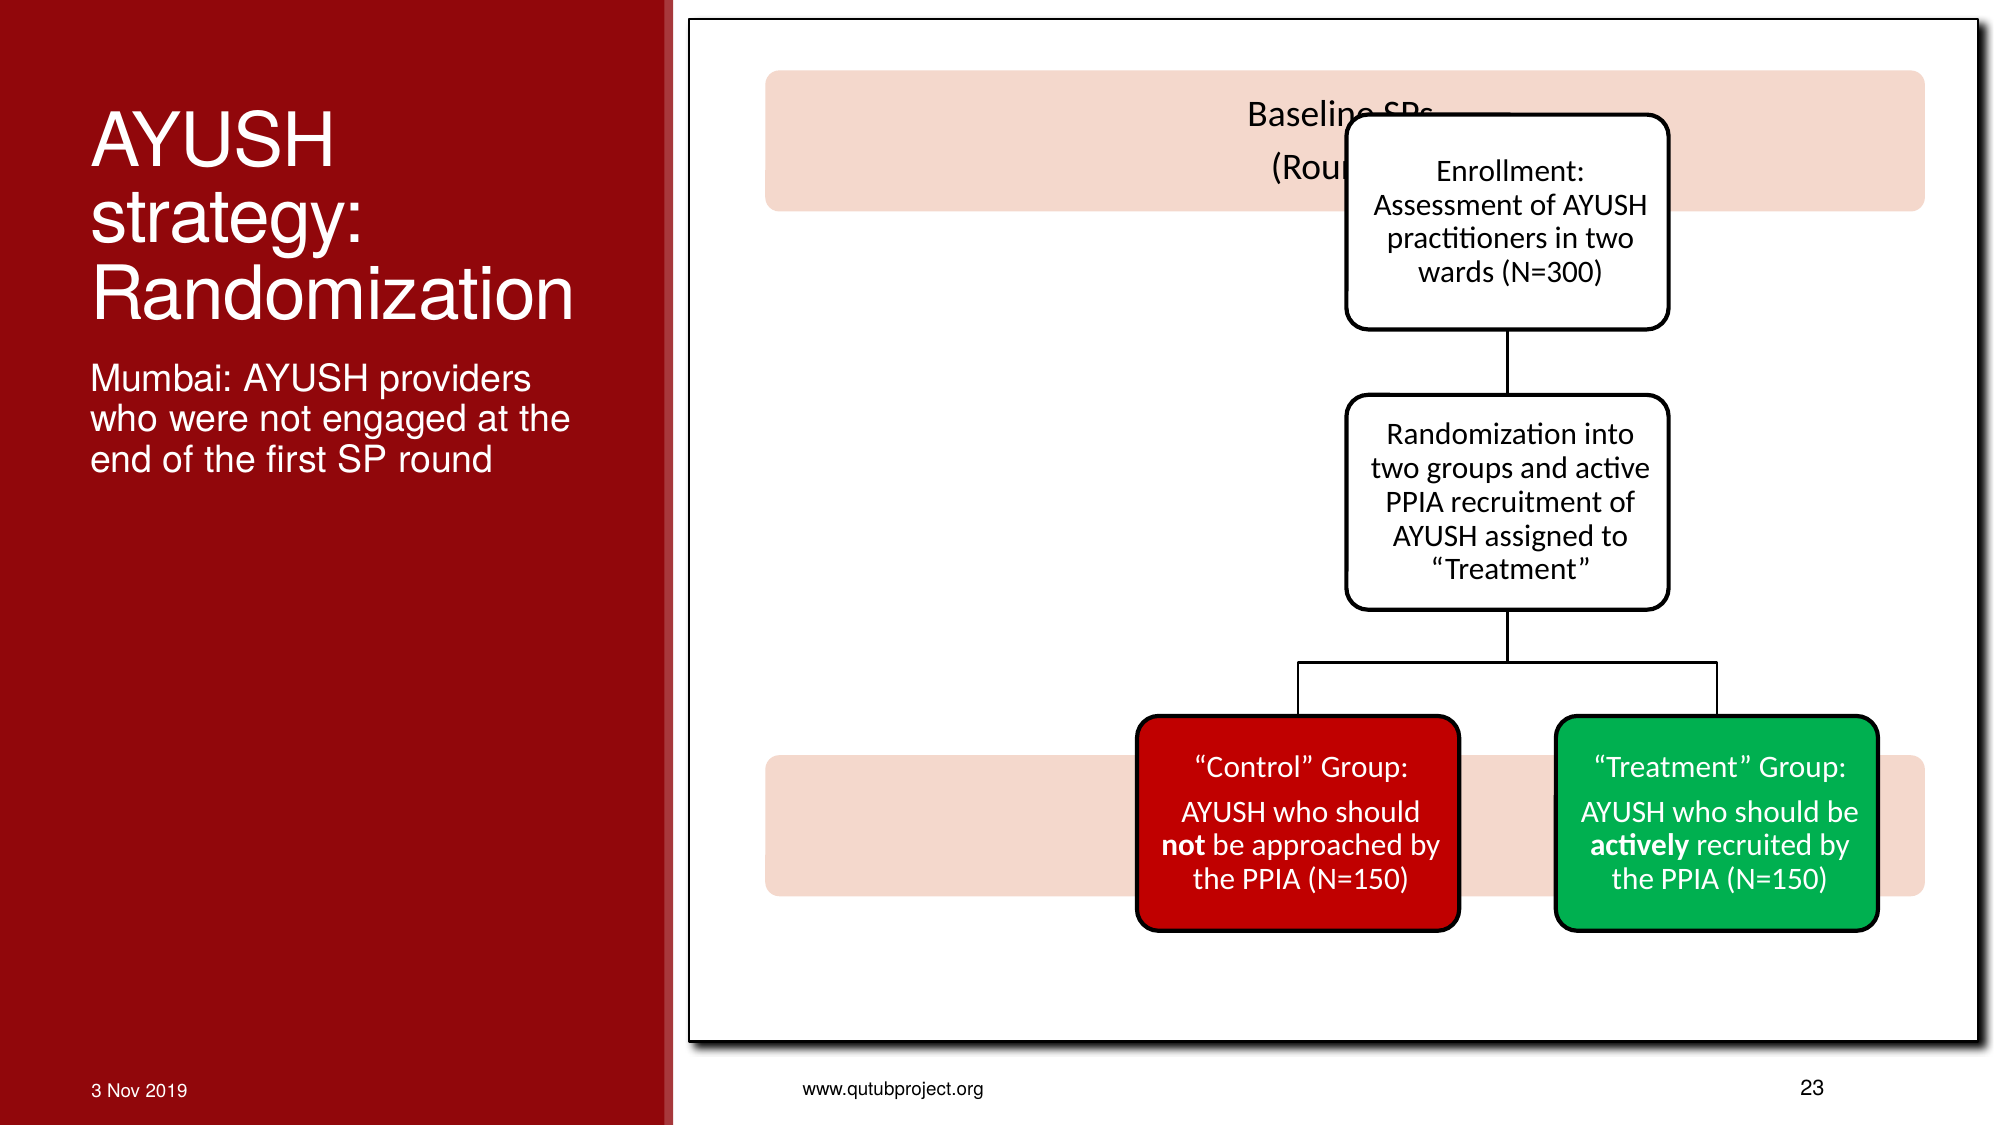

Endline SPs
(Round 2)
Baseline SPs
(Round 1)

Enrollment: Assessment of AYUSH practitioners in two wards (N=300)
Randomization into two groups and active PPIA recruitment of AYUSH assigned to “Treatment”
“Control” Group:
AYUSH who should not be approached by the PPIA (N=150)
“Treatment” Group:
AYUSH who should be actively recruited by the PPIA (N=150)
# AYUSH strategy: Randomization
Mumbai: AYUSH providers who were not engaged at the end of the first SP round
3 Nov 2019
www.qutubproject.org
23